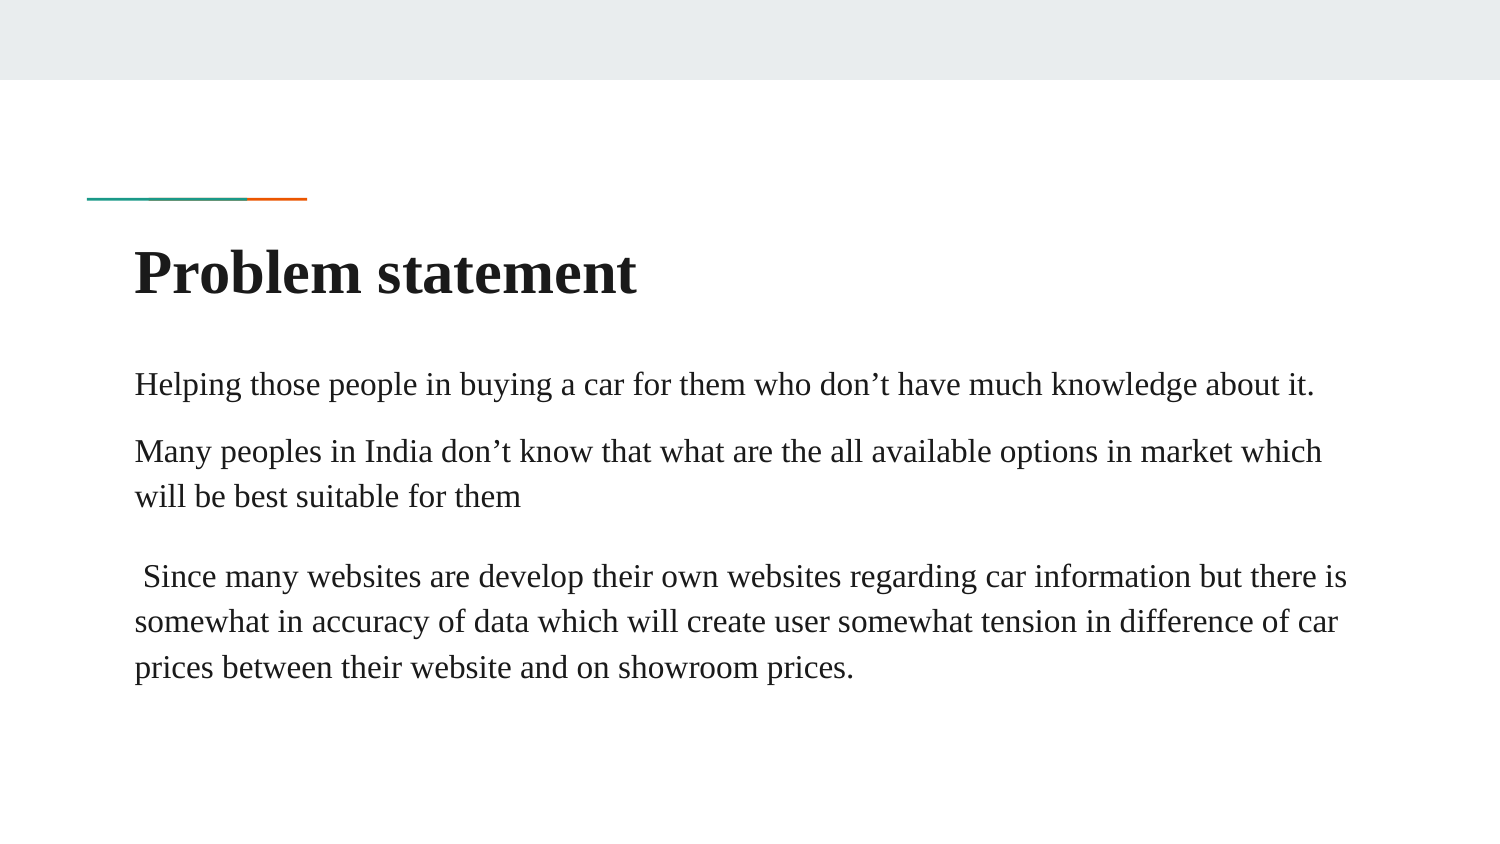

# Problem statement
Helping those people in buying a car for them who don’t have much knowledge about it.
Many peoples in India don’t know that what are the all available options in market which will be best suitable for them
 Since many websites are develop their own websites regarding car information but there is somewhat in accuracy of data which will create user somewhat tension in difference of car prices between their website and on showroom prices.